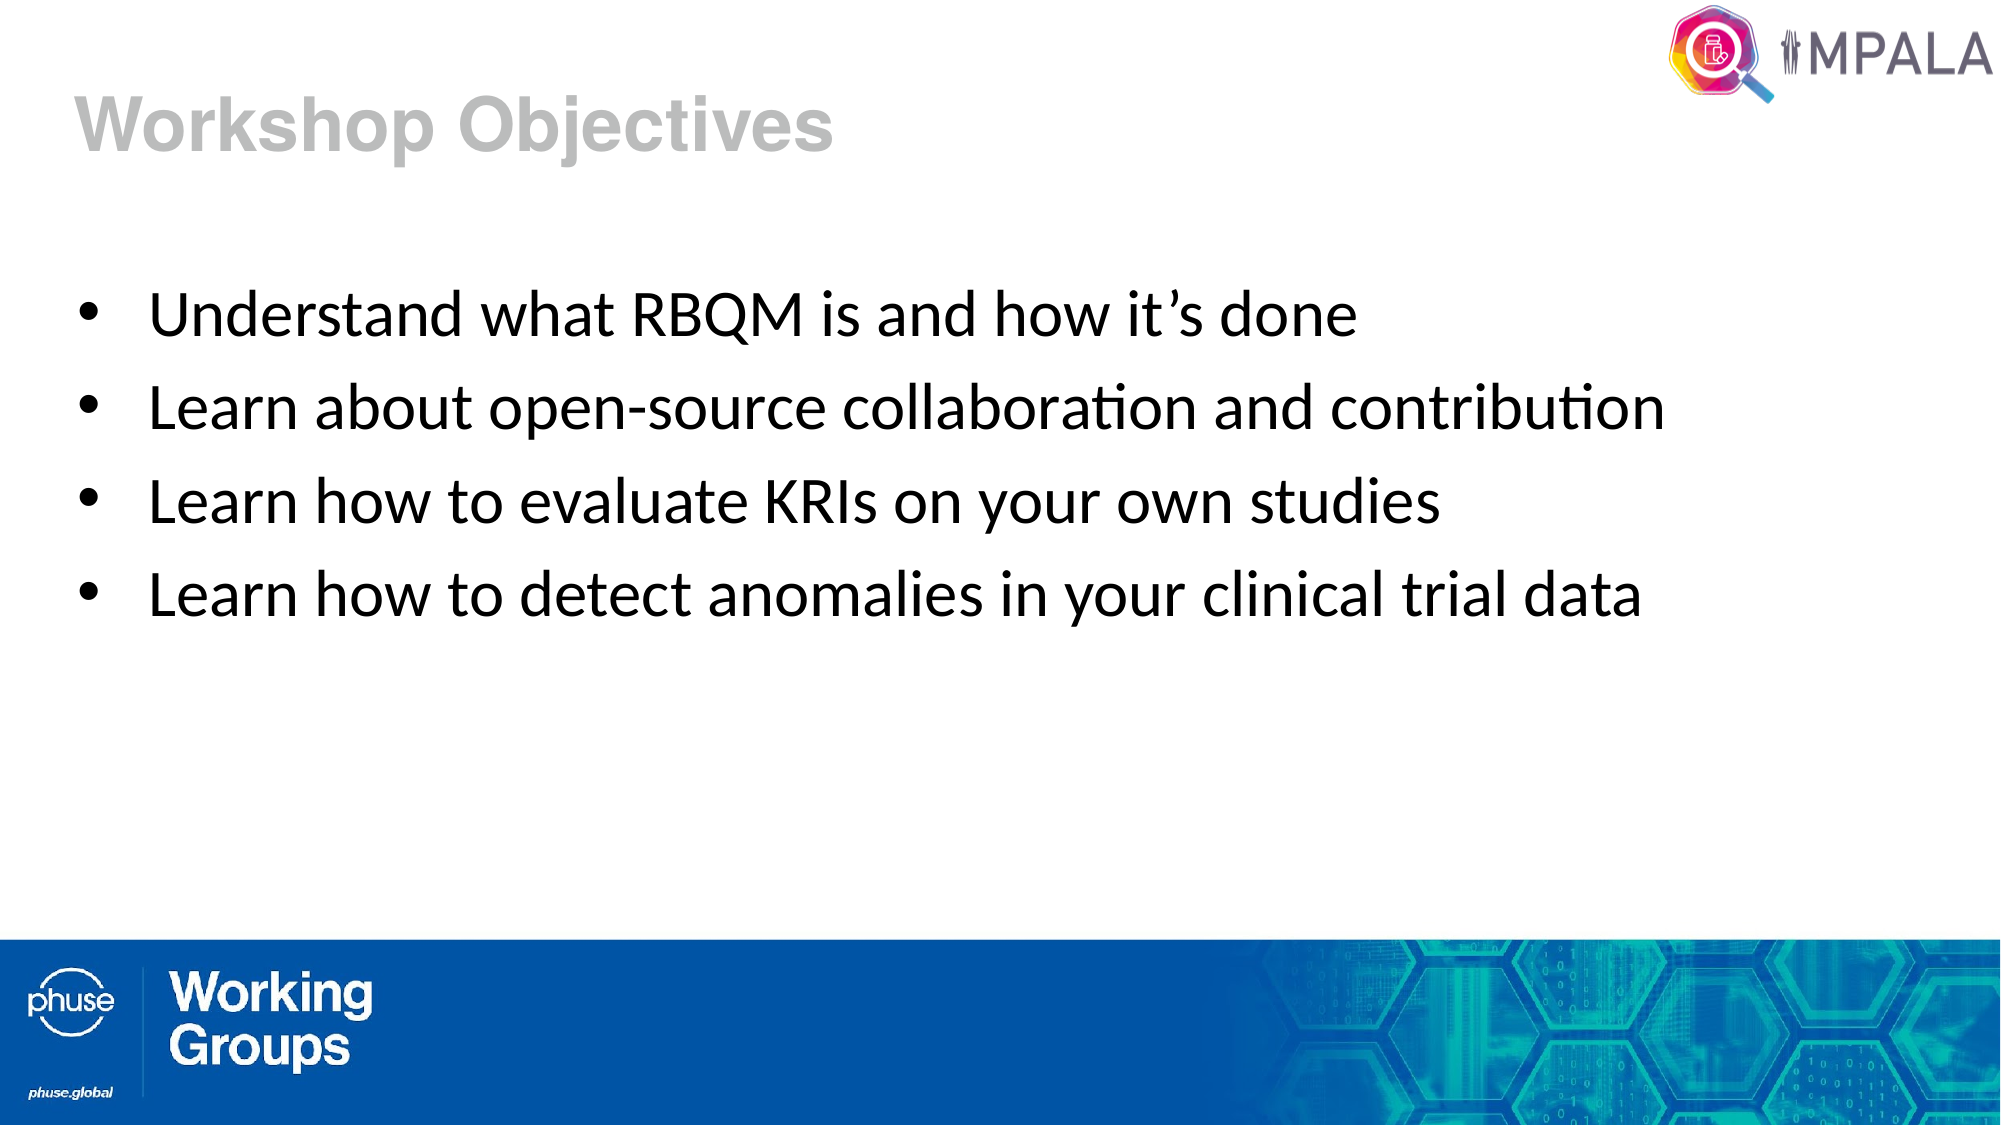

# Workshop Objectives
Understand what RBQM is and how it’s done
Learn about open-source collaboration and contribution
Learn how to evaluate KRIs on your own studies
Learn how to detect anomalies in your clinical trial data